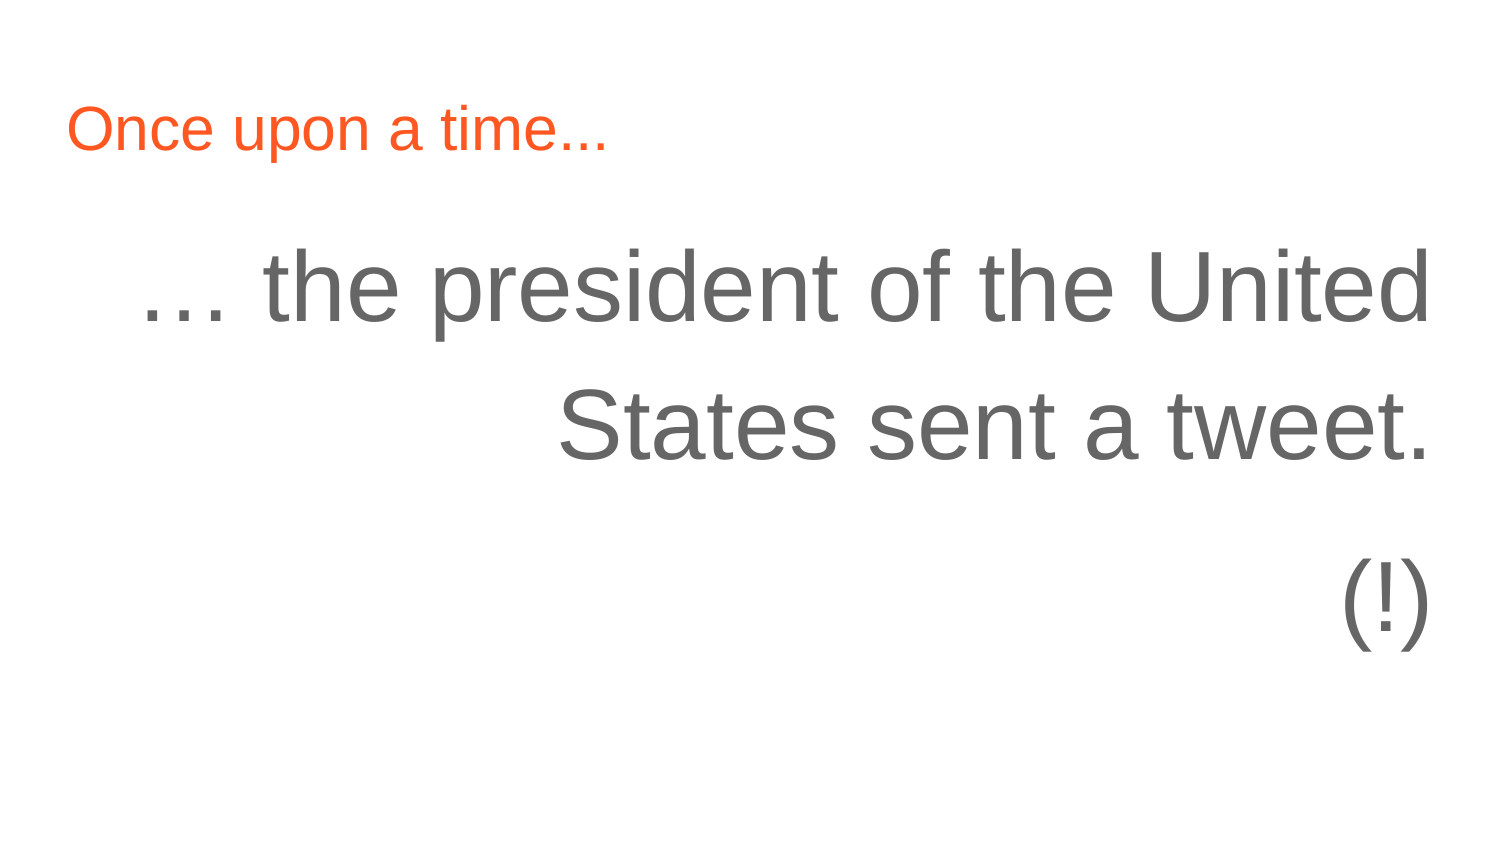

# Once upon a time...
… the president of the United States sent a tweet.
(!)